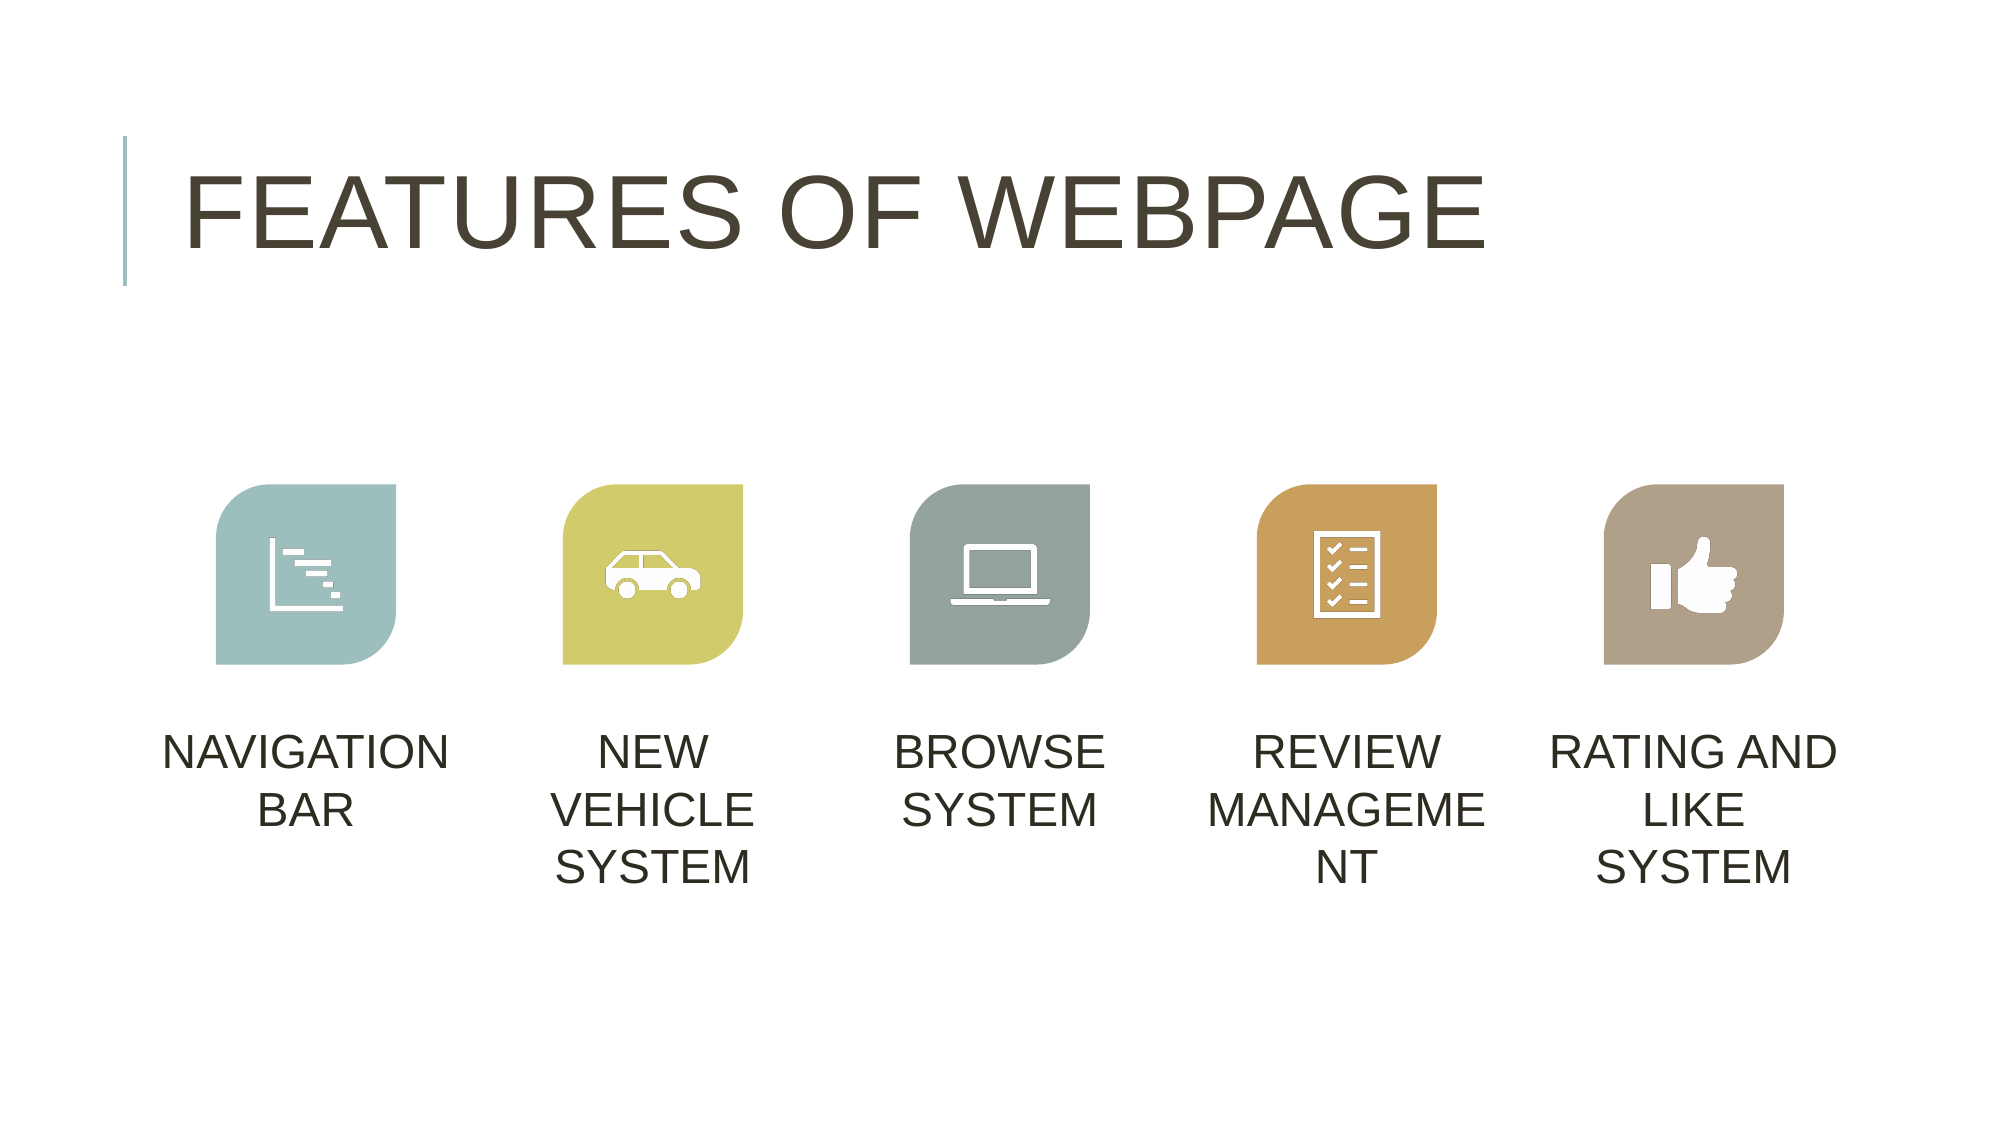

# Features of Webpage
Navigation Bar
New Vehicle system
Browse system
Review management
Rating and like system